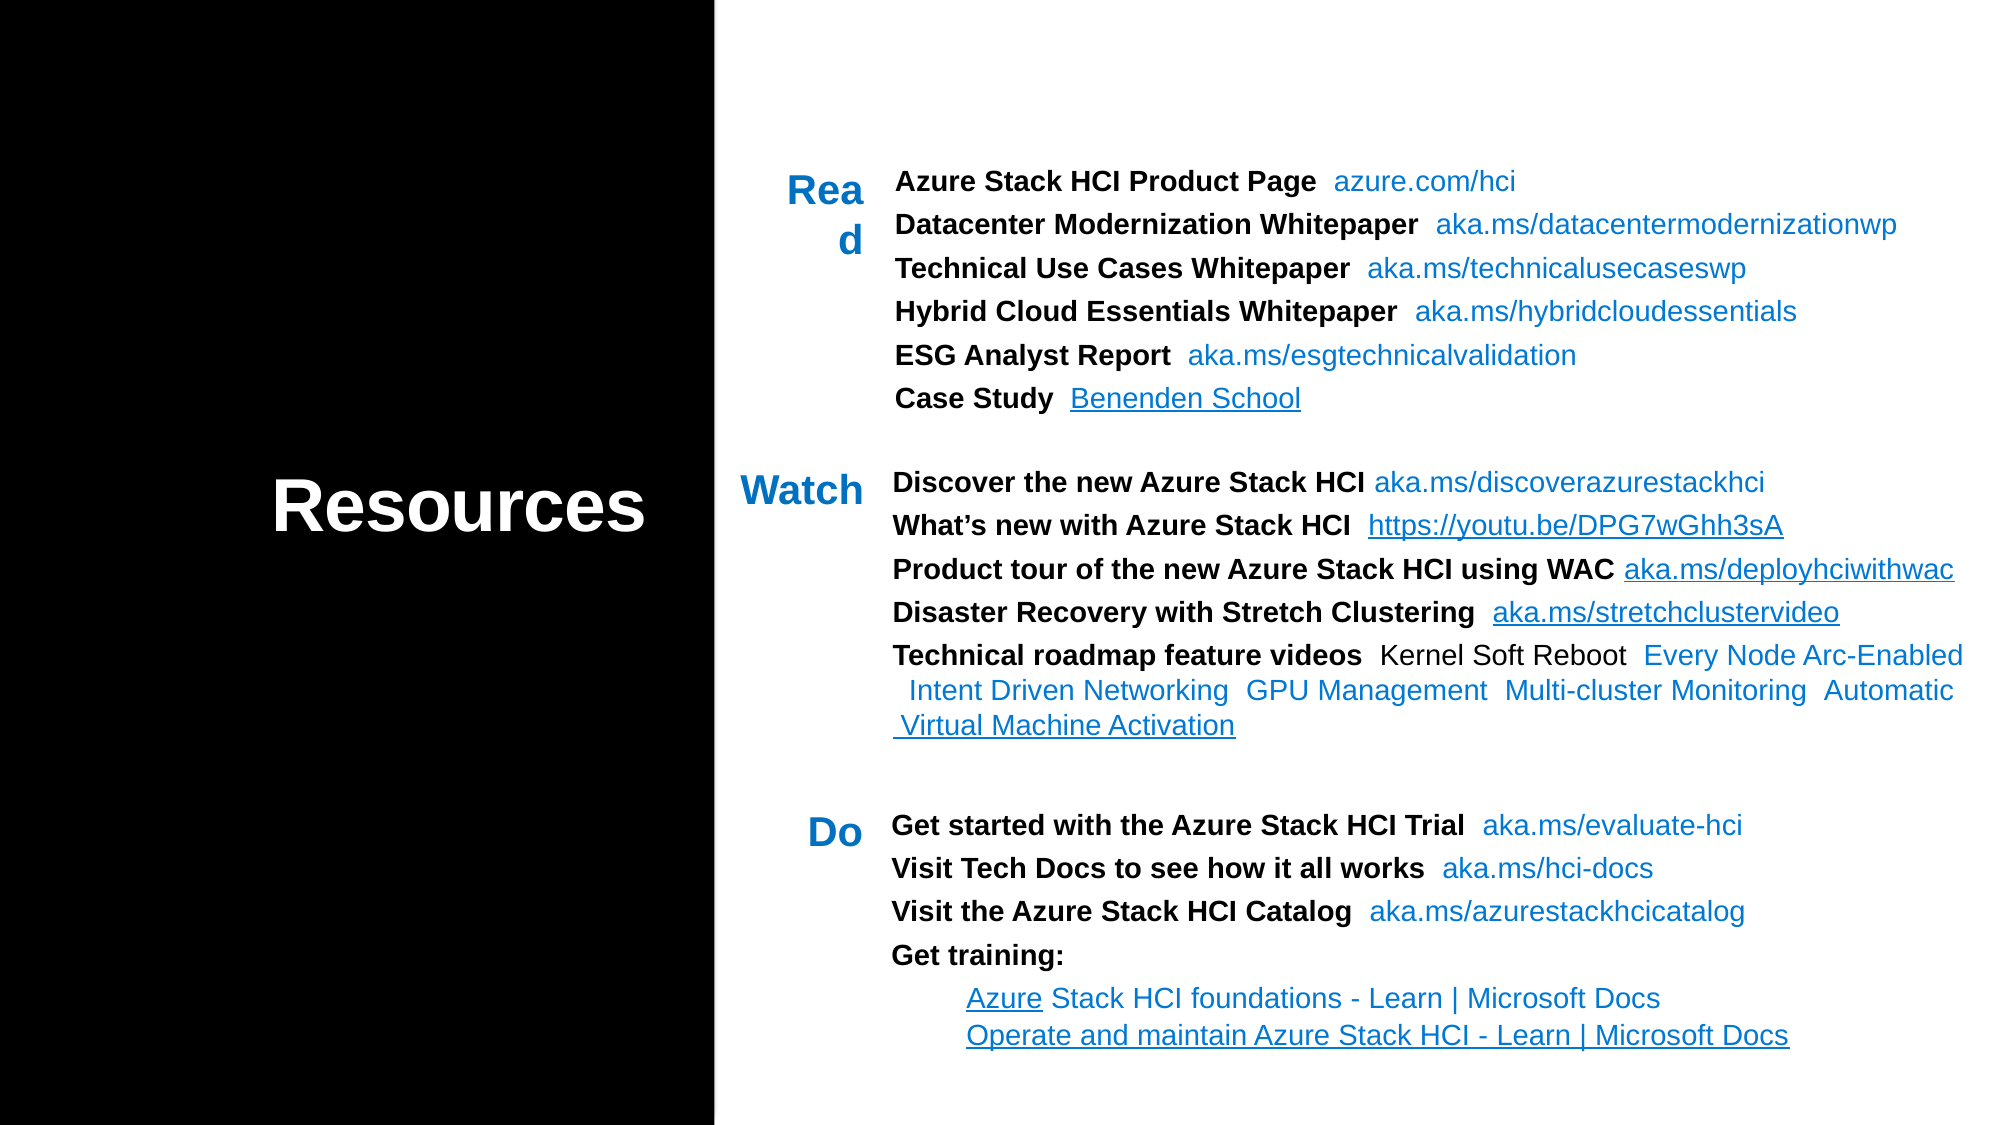

Read
Azure Stack HCI Product Page  azure.com/hci
Datacenter Modernization Whitepaper  aka.ms/datacentermodernizationwp
Technical Use Cases Whitepaper  aka.ms/technicalusecaseswp
Hybrid Cloud Essentials Whitepaper  aka.ms/hybridcloudessentials
ESG Analyst Report  aka.ms/esgtechnicalvalidation
Case Study  Benenden School
Resources
Watch
Discover the new Azure Stack HCI aka.ms/discoverazurestackhci
What’s new with Azure Stack HCI  https://youtu.be/DPG7wGhh3sA
Product tour of the new Azure Stack HCI using WAC aka.ms/deployhciwithwac
Disaster Recovery with Stretch Clustering  aka.ms/stretchclustervideo
Technical roadmap feature videos  Kernel Soft Reboot  Every Node Arc-Enabled  Intent Driven Networking  GPU Management  Multi-cluster Monitoring  Automatic Virtual Machine Activation
Do
Get started with the Azure Stack HCI Trial  aka.ms/evaluate-hci
Visit Tech Docs to see how it all works  aka.ms/hci-docs
Visit the Azure Stack HCI Catalog  aka.ms/azurestackhcicatalog
Get training:
Azure Stack HCI foundations - Learn | Microsoft Docs
Operate and maintain Azure Stack HCI - Learn | Microsoft Docs